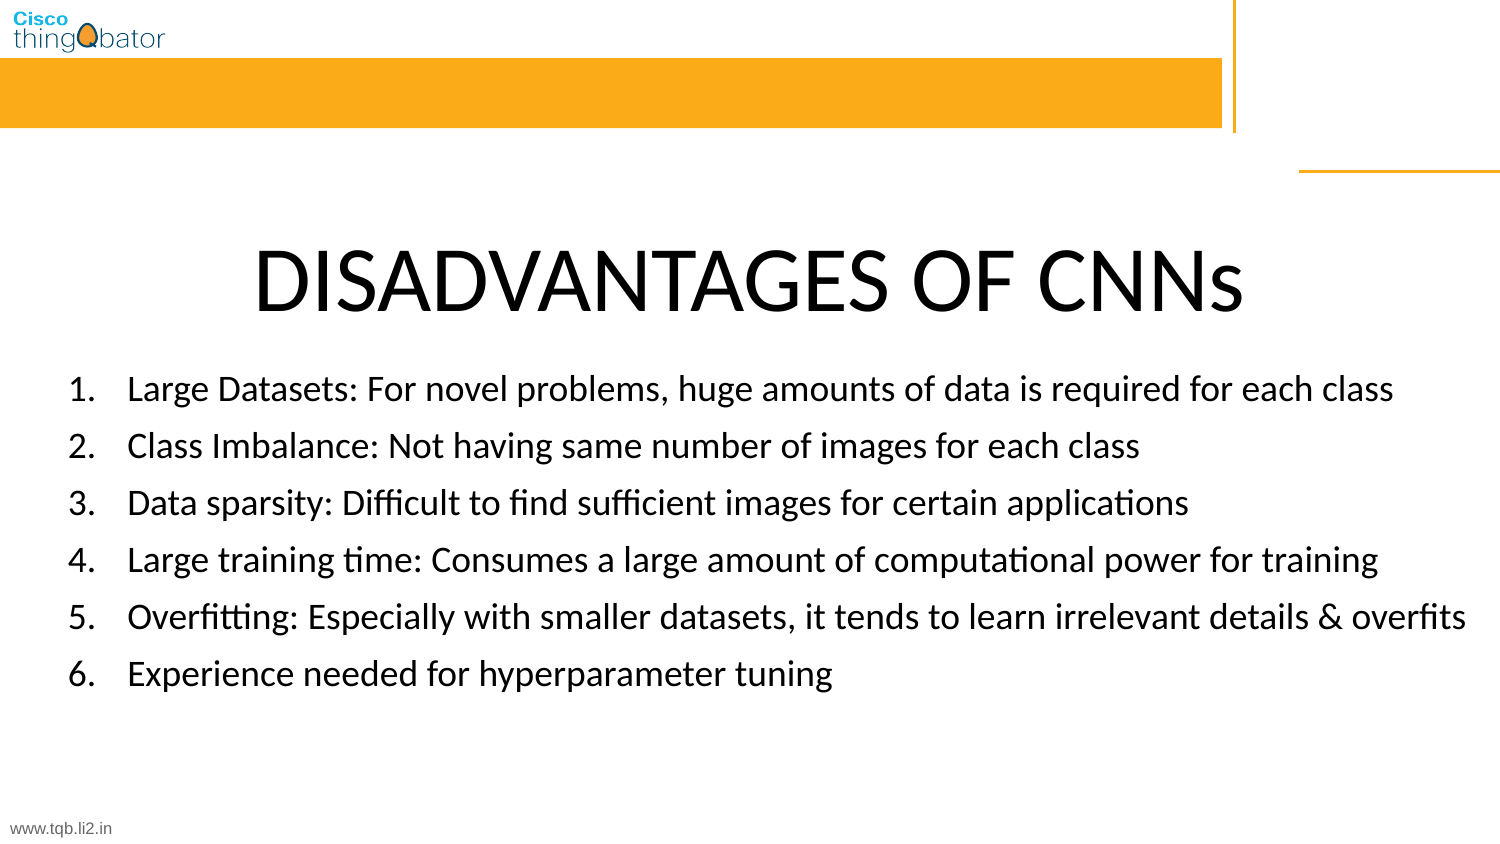

# DISADVANTAGES OF CNNs
Large Datasets: For novel problems, huge amounts of data is required for each class
Class Imbalance: Not having same number of images for each class
Data sparsity: Difficult to find sufficient images for certain applications
Large training time: Consumes a large amount of computational power for training
Overfitting: Especially with smaller datasets, it tends to learn irrelevant details & overfits
Experience needed for hyperparameter tuning